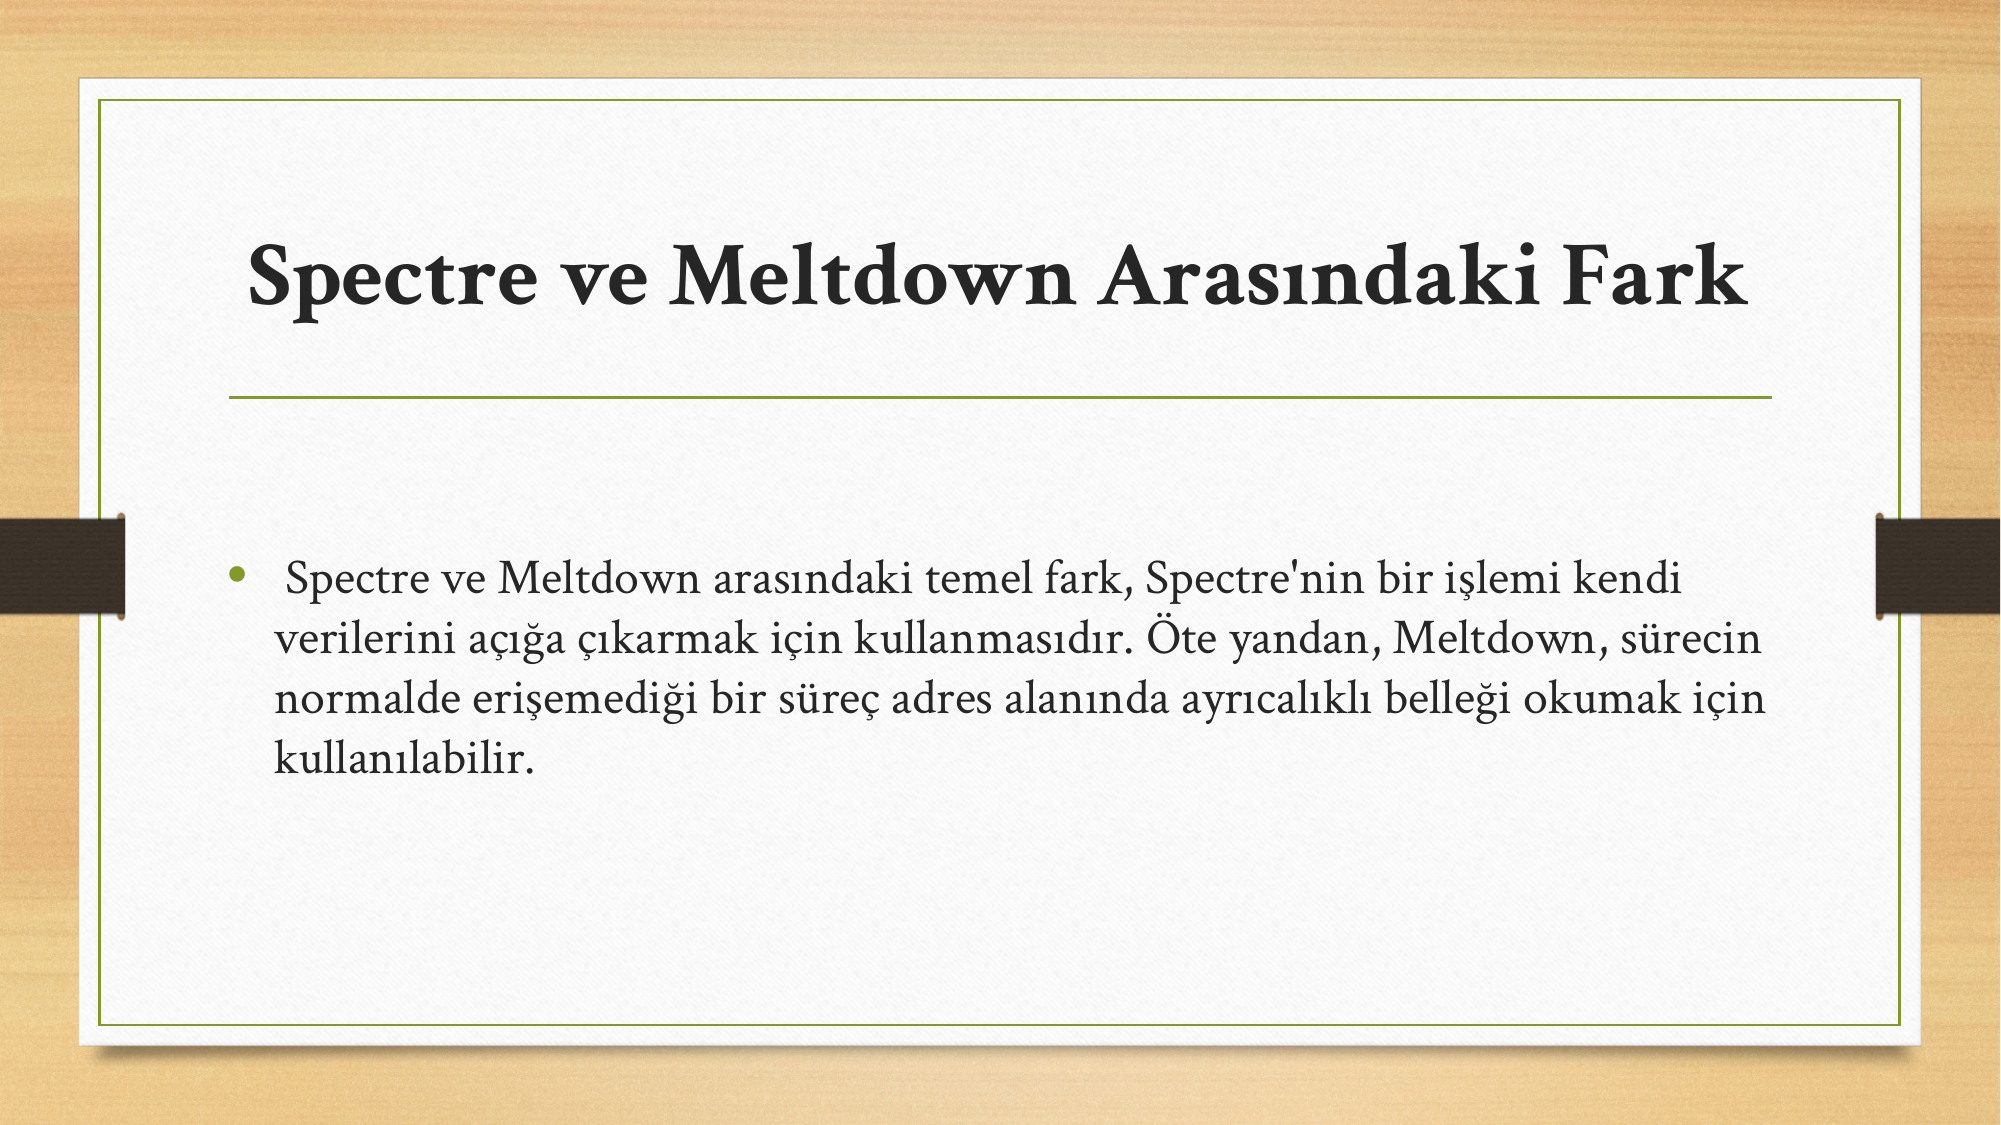

# Spectre ve Meltdown Arasındaki Fark
 Spectre ve Meltdown arasındaki temel fark, Spectre'nin bir işlemi kendi verilerini açığa çıkarmak için kullanmasıdır. Öte yandan, Meltdown, sürecin normalde erişemediği bir süreç adres alanında ayrıcalıklı belleği okumak için kullanılabilir.